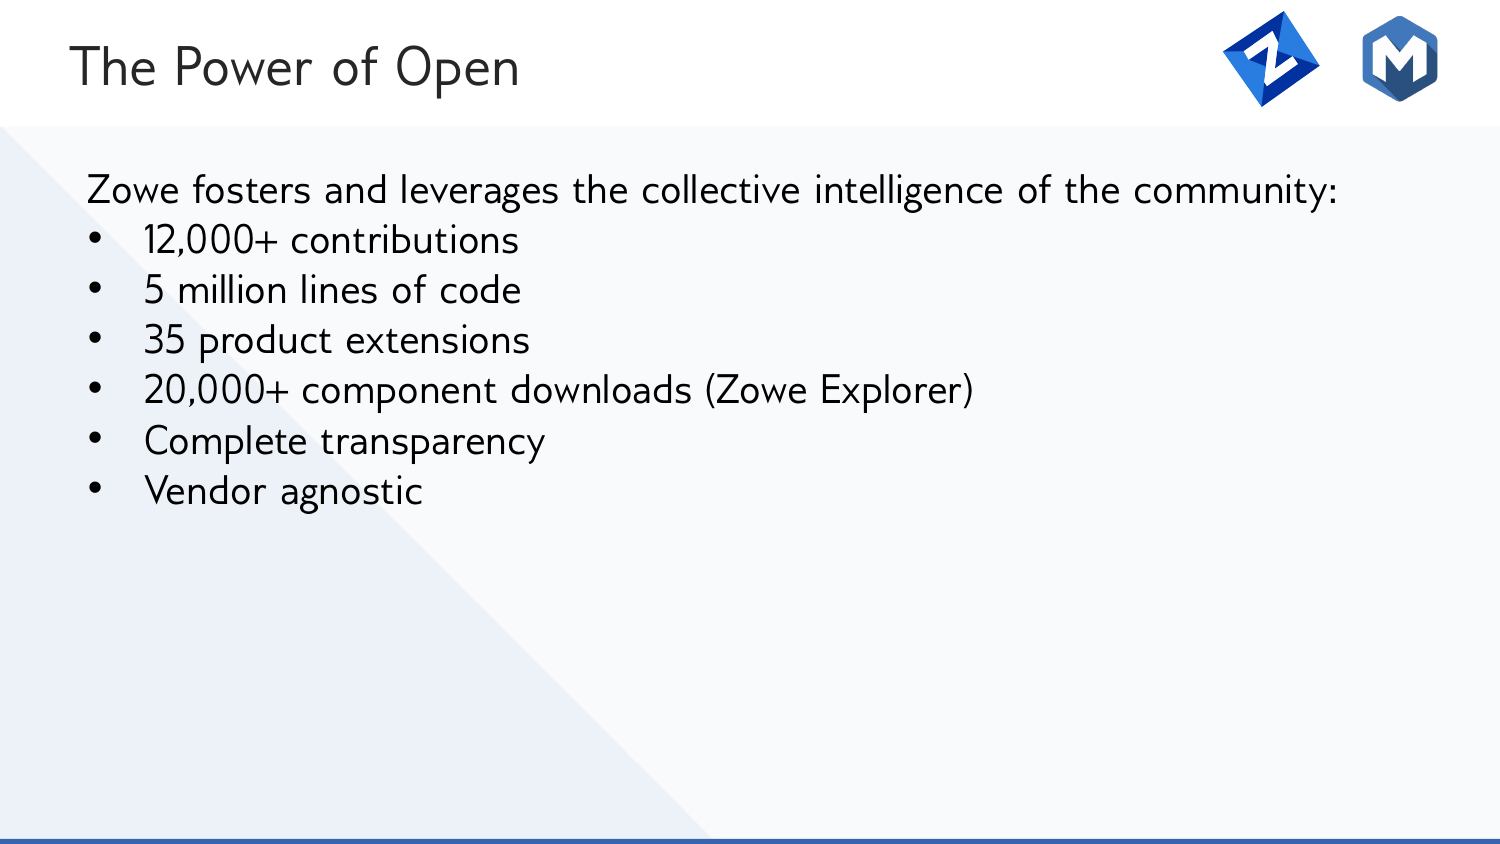

# The Power of Open
Zowe fosters and leverages the collective intelligence of the community:
12,000+ contributions
5 million lines of code
35 product extensions
20,000+ component downloads (Zowe Explorer)
Complete transparency
Vendor agnostic